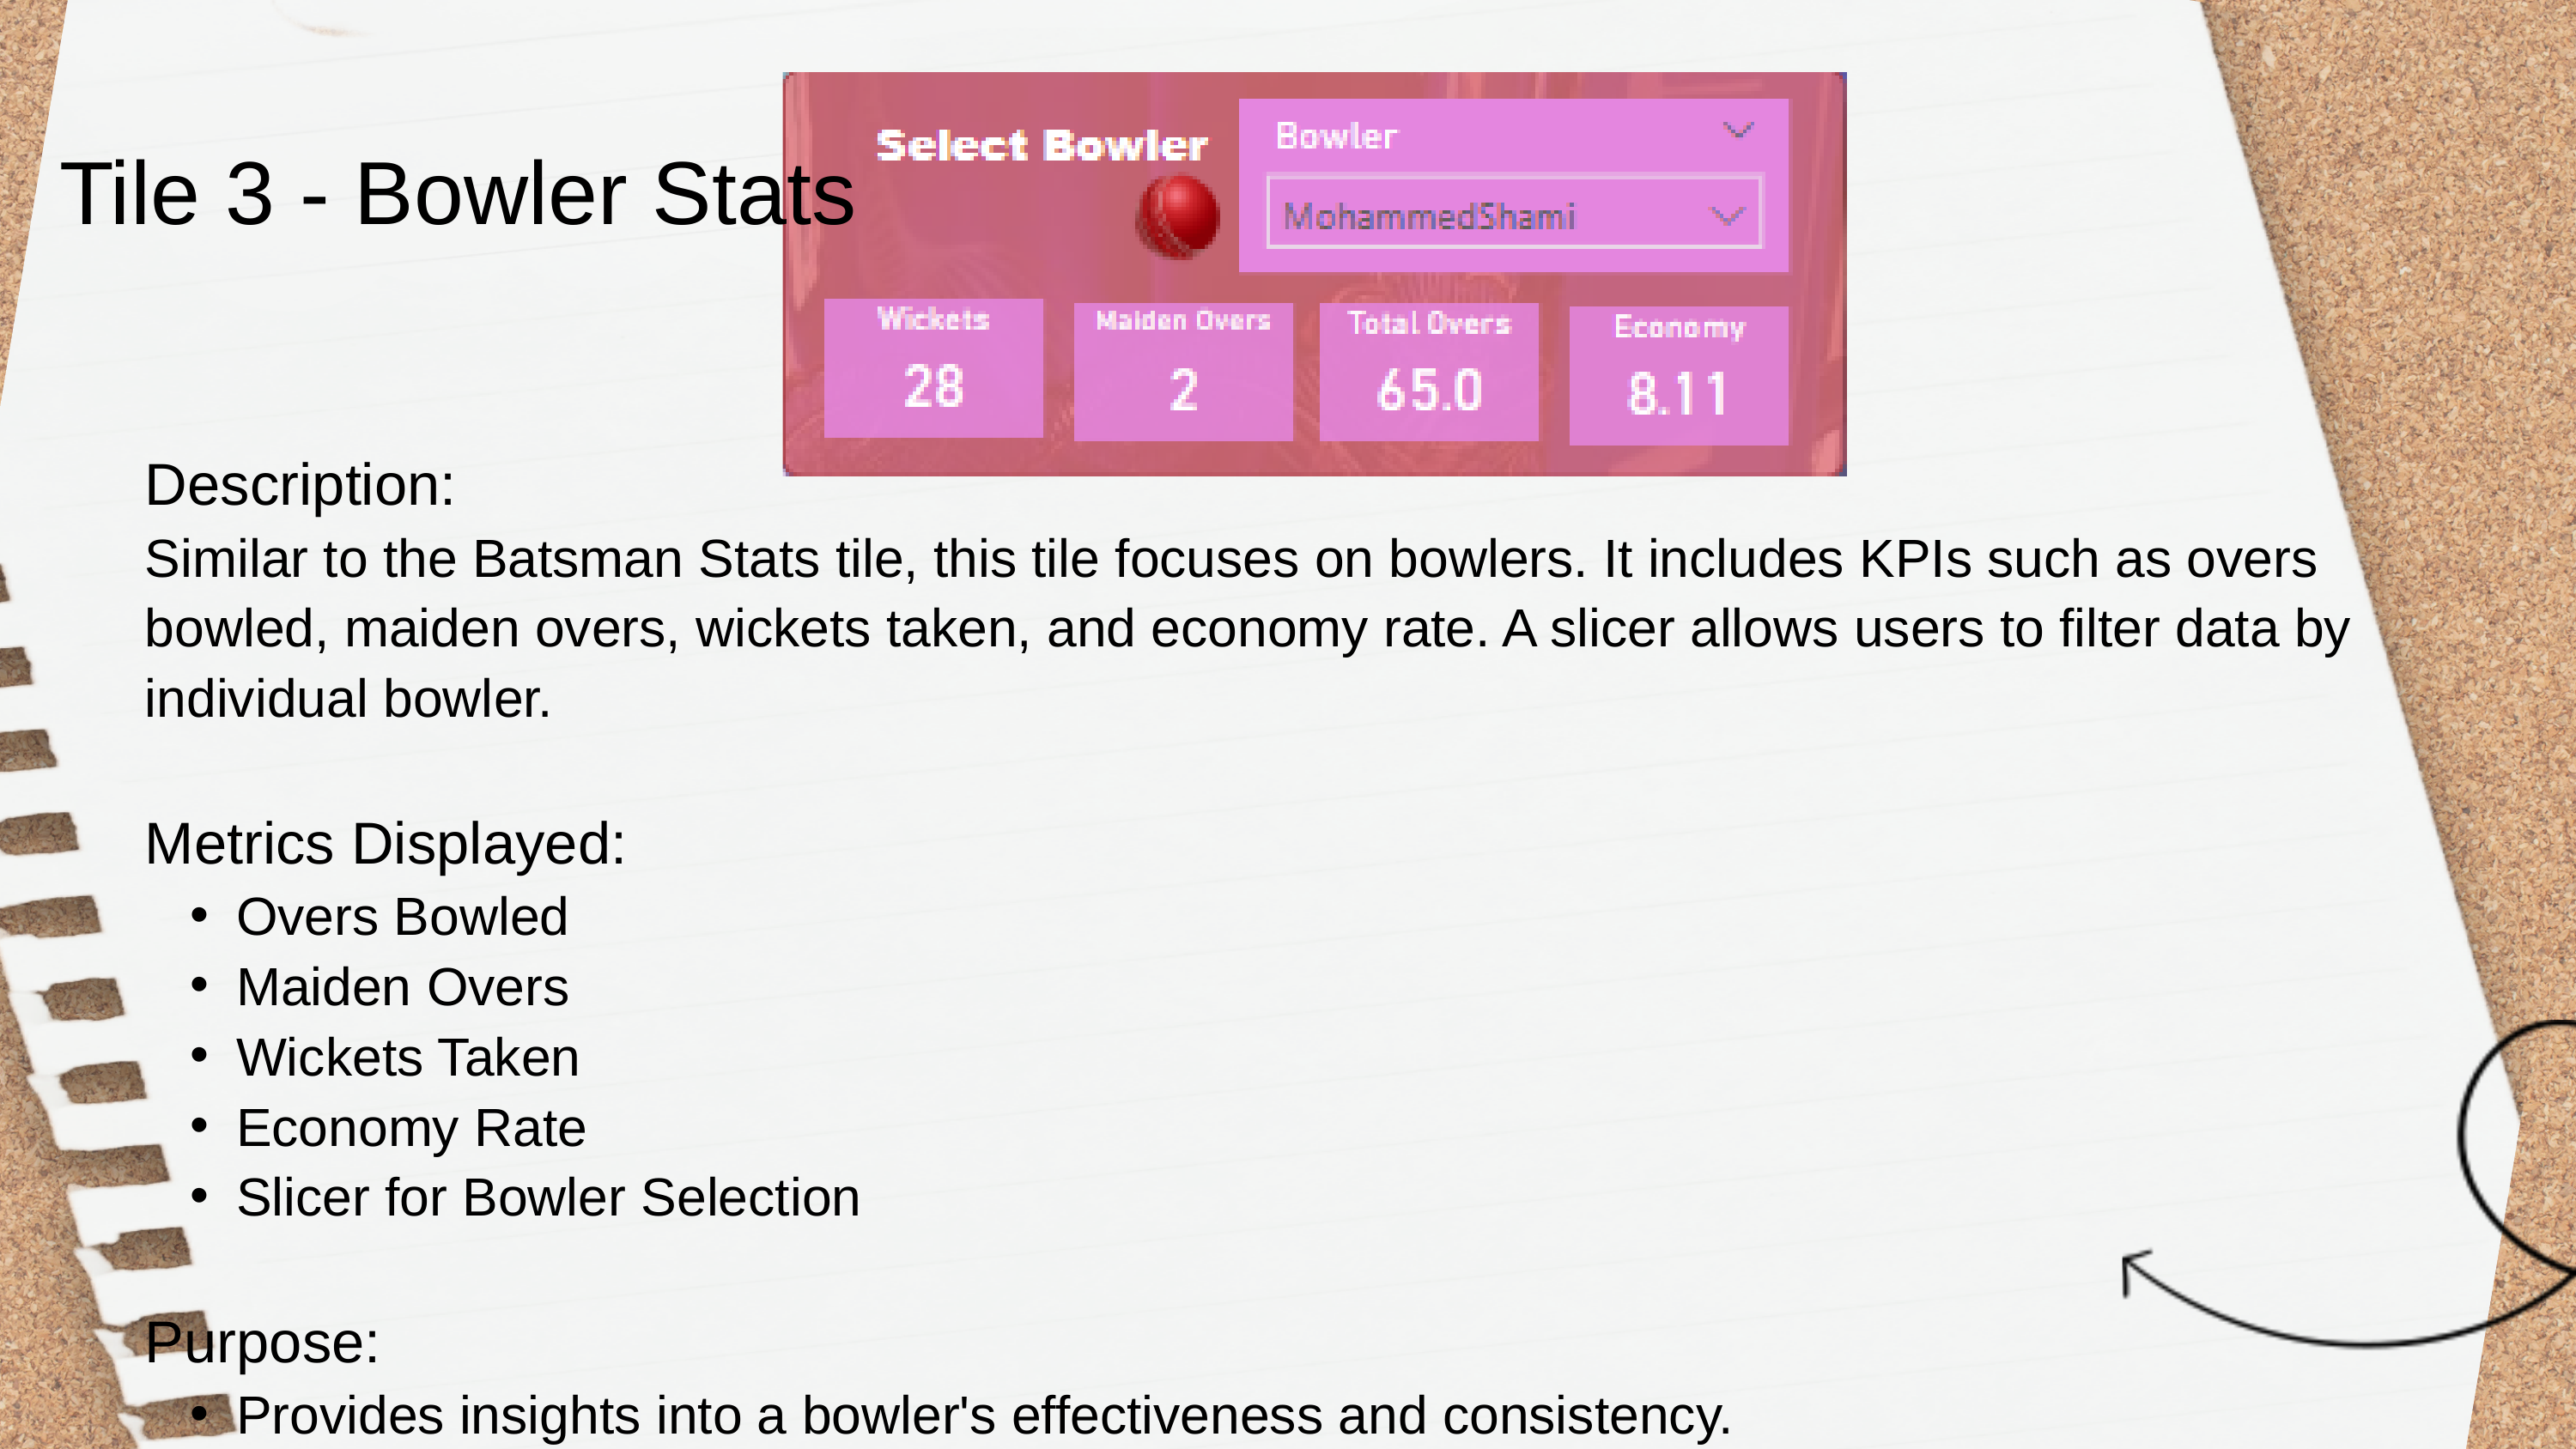

Tile 3 - Bowler Stats
Description:
Similar to the Batsman Stats tile, this tile focuses on bowlers. It includes KPIs such as overs bowled, maiden overs, wickets taken, and economy rate. A slicer allows users to filter data by individual bowler.

Metrics Displayed:
Overs Bowled
Maiden Overs
Wickets Taken
Economy Rate
Slicer for Bowler Selection

Purpose:
Provides insights into a bowler's effectiveness and consistency.
Enables comparison between different bowlers and their performances.